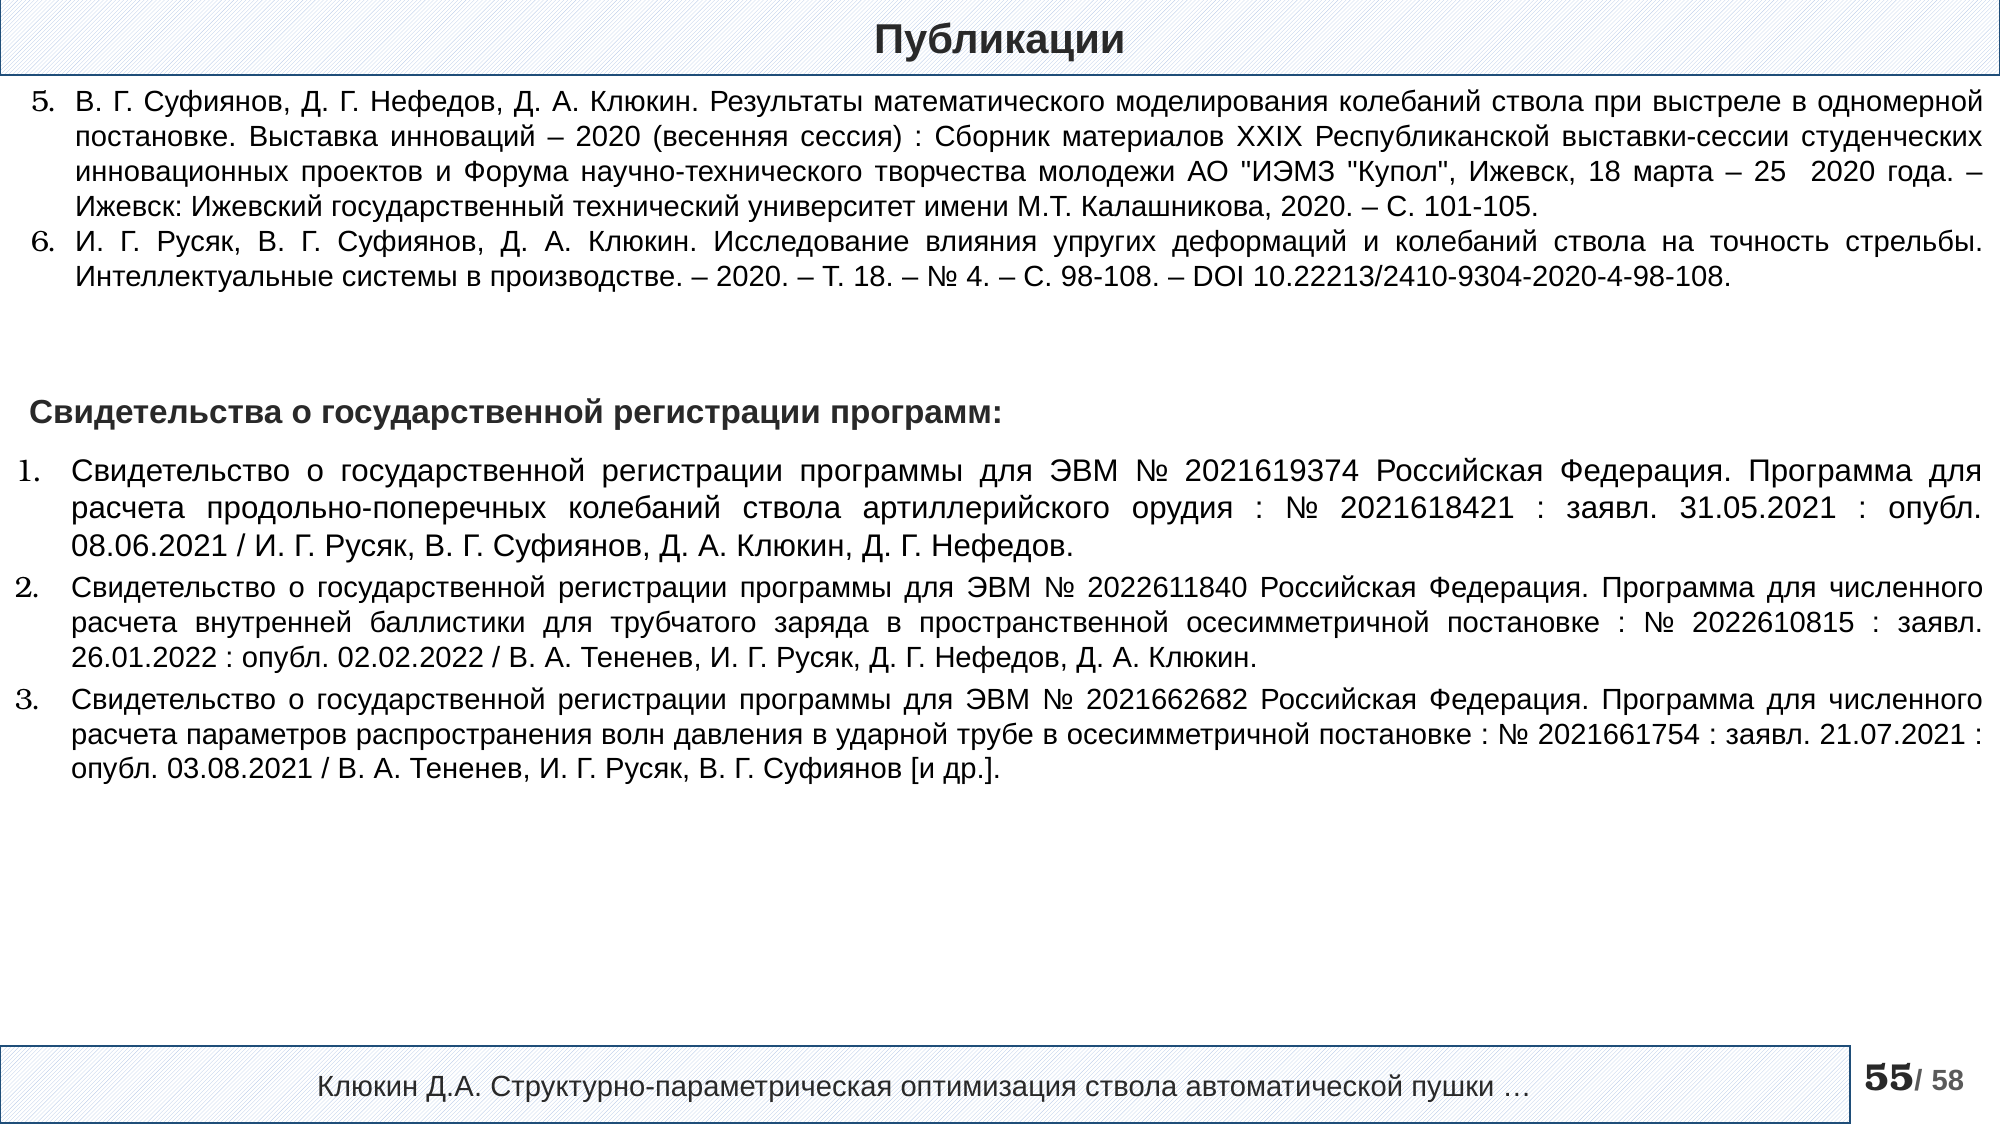

Публикации
В. Г. Суфиянов, Д. Г. Нефедов, Д. А. Клюкин. Результаты математического моделирования колебаний ствола при выстреле в одномерной постановке. Выставка инноваций – 2020 (весенняя сессия) : Сборник материалов XXIX Республиканской выставки-сессии студенческих инновационных проектов и Форума научно-технического творчества молодежи АО "ИЭМЗ "Купол", Ижевск, 18 марта – 25  2020 года. – Ижевск: Ижевский государственный технический университет имени М.Т. Калашникова, 2020. – С. 101-105.
И. Г. Русяк, В. Г. Суфиянов, Д. А. Клюкин. Исследование влияния упругих деформаций и колебаний ствола на точность стрельбы. Интеллектуальные системы в производстве. – 2020. – Т. 18. – № 4. – С. 98-108. – DOI 10.22213/2410-9304-2020-4-98-108.

Свидетельства о государственной регистрации программ:

Свидетельство о государственной регистрации программы для ЭВМ № 2021619374 Российская Федерация. Программа для расчета продольно-поперечных колебаний ствола артиллерийского орудия : № 2021618421 : заявл. 31.05.2021 : опубл. 08.06.2021 / И. Г. Русяк, В. Г. Суфиянов, Д. А. Клюкин, Д. Г. Нефедов.
Свидетельство о государственной регистрации программы для ЭВМ № 2022611840 Российская Федерация. Программа для численного расчета внутренней баллистики для трубчатого заряда в пространственной осесимметричной постановке : № 2022610815 : заявл. 26.01.2022 : опубл. 02.02.2022 / В. А. Тененев, И. Г. Русяк, Д. Г. Нефедов, Д. А. Клюкин.
Свидетельство о государственной регистрации программы для ЭВМ № 2021662682 Российская Федерация. Программа для численного расчета параметров распространения волн давления в ударной трубе в осесимметричной постановке : № 2021661754 : заявл. 21.07.2021 : опубл. 03.08.2021 / В. А. Тененев, И. Г. Русяк, В. Г. Суфиянов [и др.].
Клюкин Д.А. Структурно-параметрическая оптимизация ствола автоматической пушки …
55/58